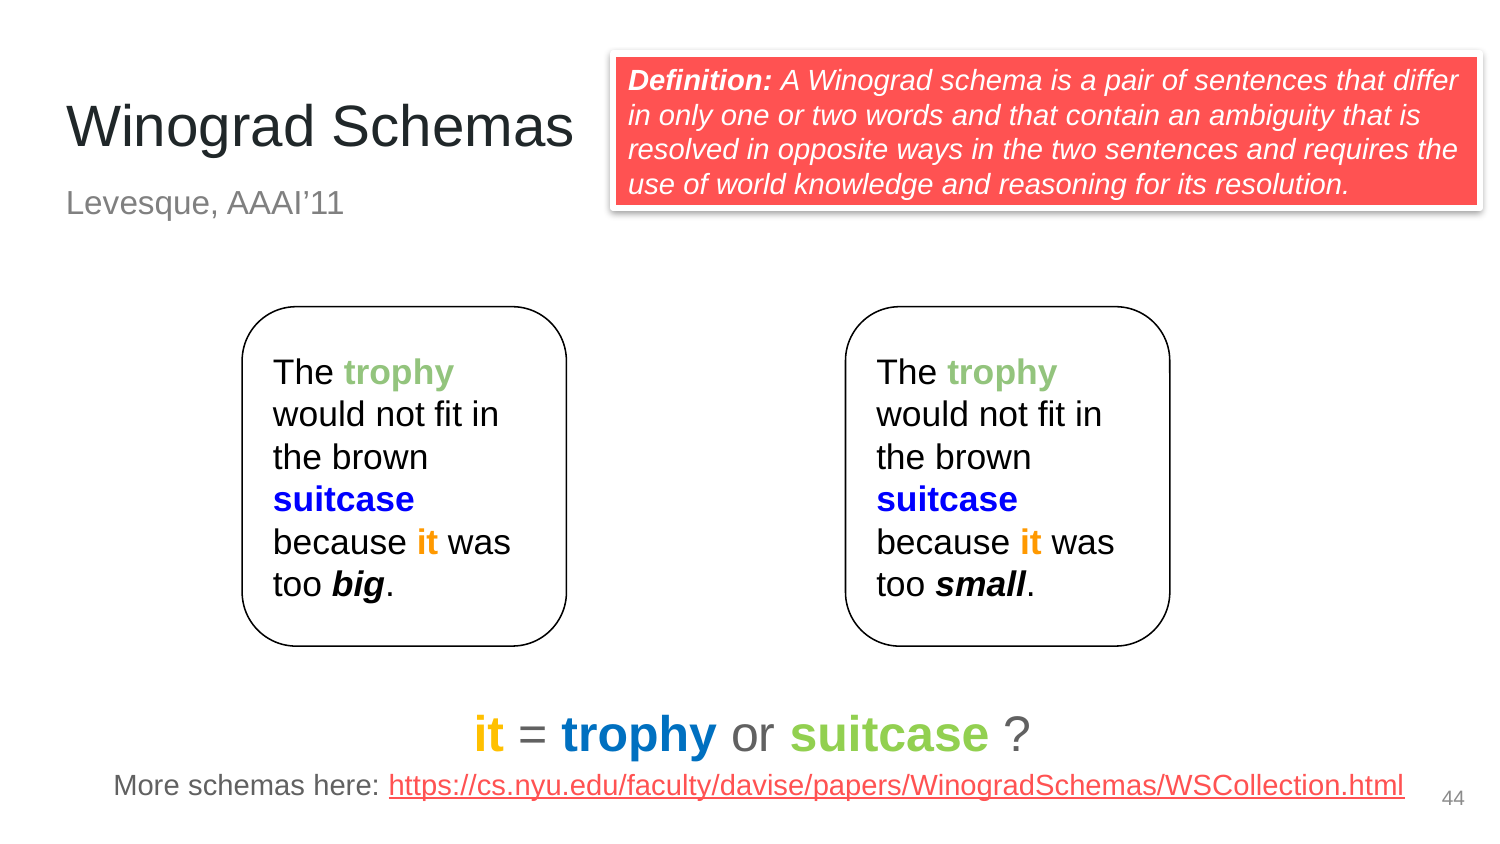

Definition: A Winograd schema is a pair of sentences that differ in only one or two words and that contain an ambiguity that is resolved in opposite ways in the two sentences and requires the use of world knowledge and reasoning for its resolution.
# Winograd Schemas
Levesque, AAAI’11

it = trophy or suitcase ?
More schemas here: https://cs.nyu.edu/faculty/davise/papers/WinogradSchemas/WSCollection.html

The trophy would not fit in the brown suitcase because it was too big.
The trophy would not fit in the brown suitcase because it was too small.
44